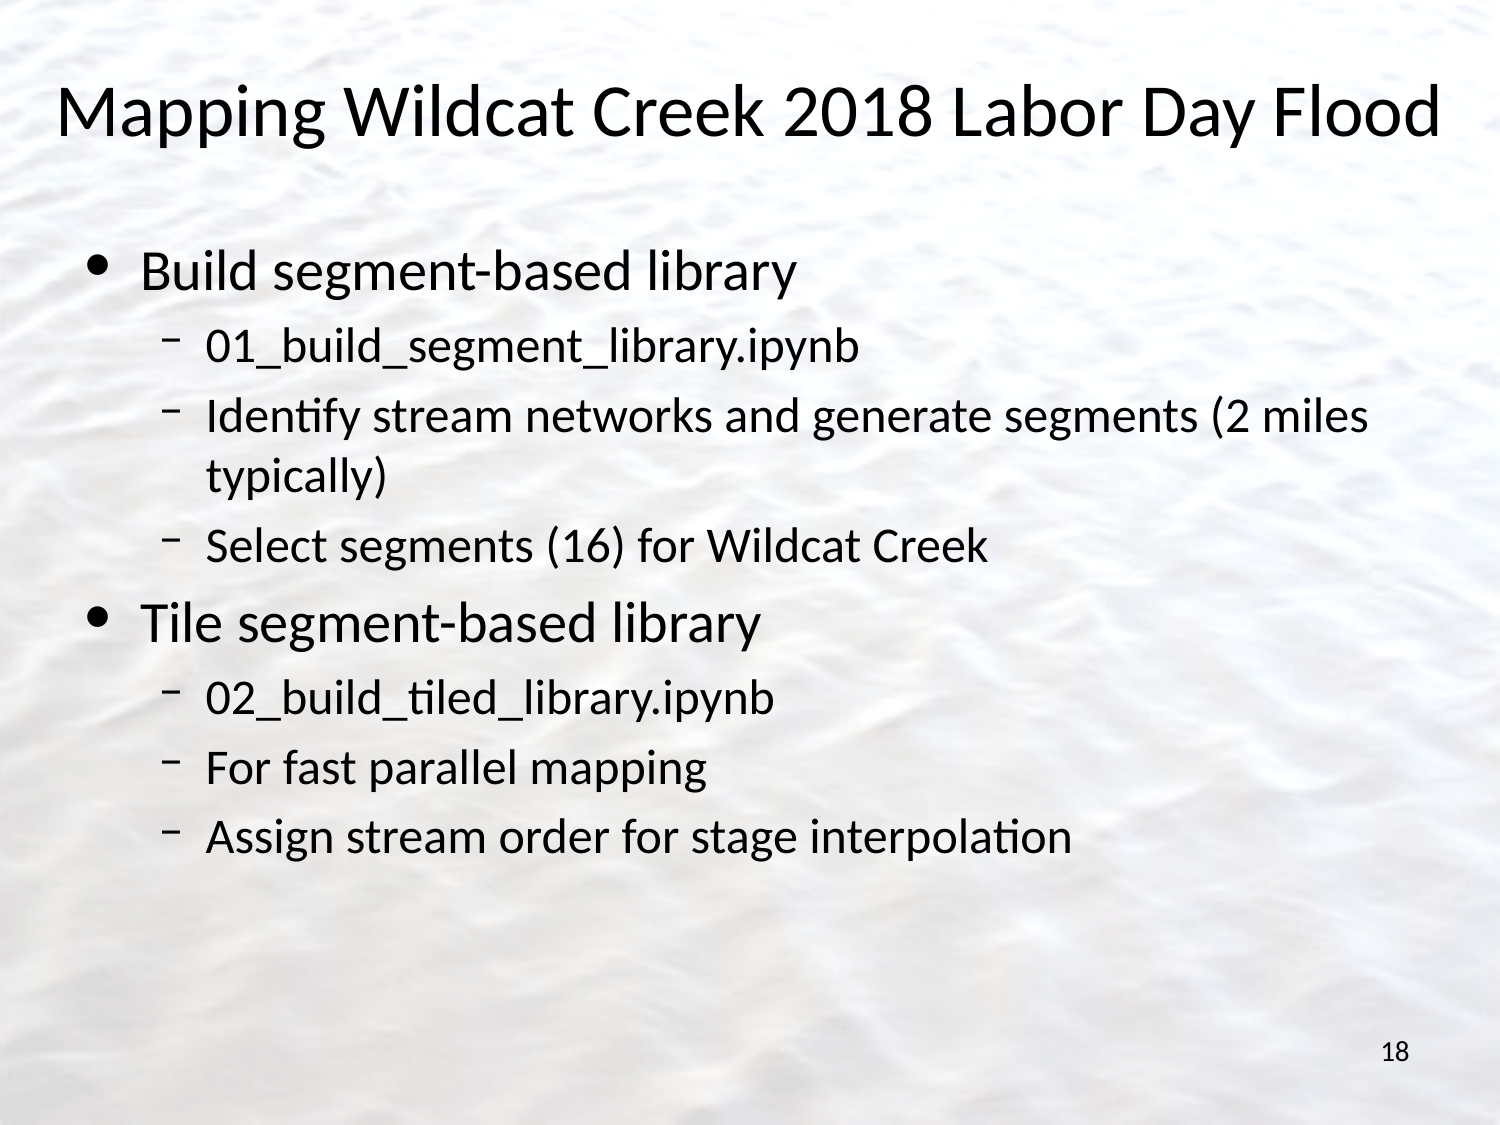

# Mapping Wildcat Creek 2018 Labor Day Flood
Build segment-based library
01_build_segment_library.ipynb
Identify stream networks and generate segments (2 miles typically)
Select segments (16) for Wildcat Creek
Tile segment-based library
02_build_tiled_library.ipynb
For fast parallel mapping
Assign stream order for stage interpolation
18